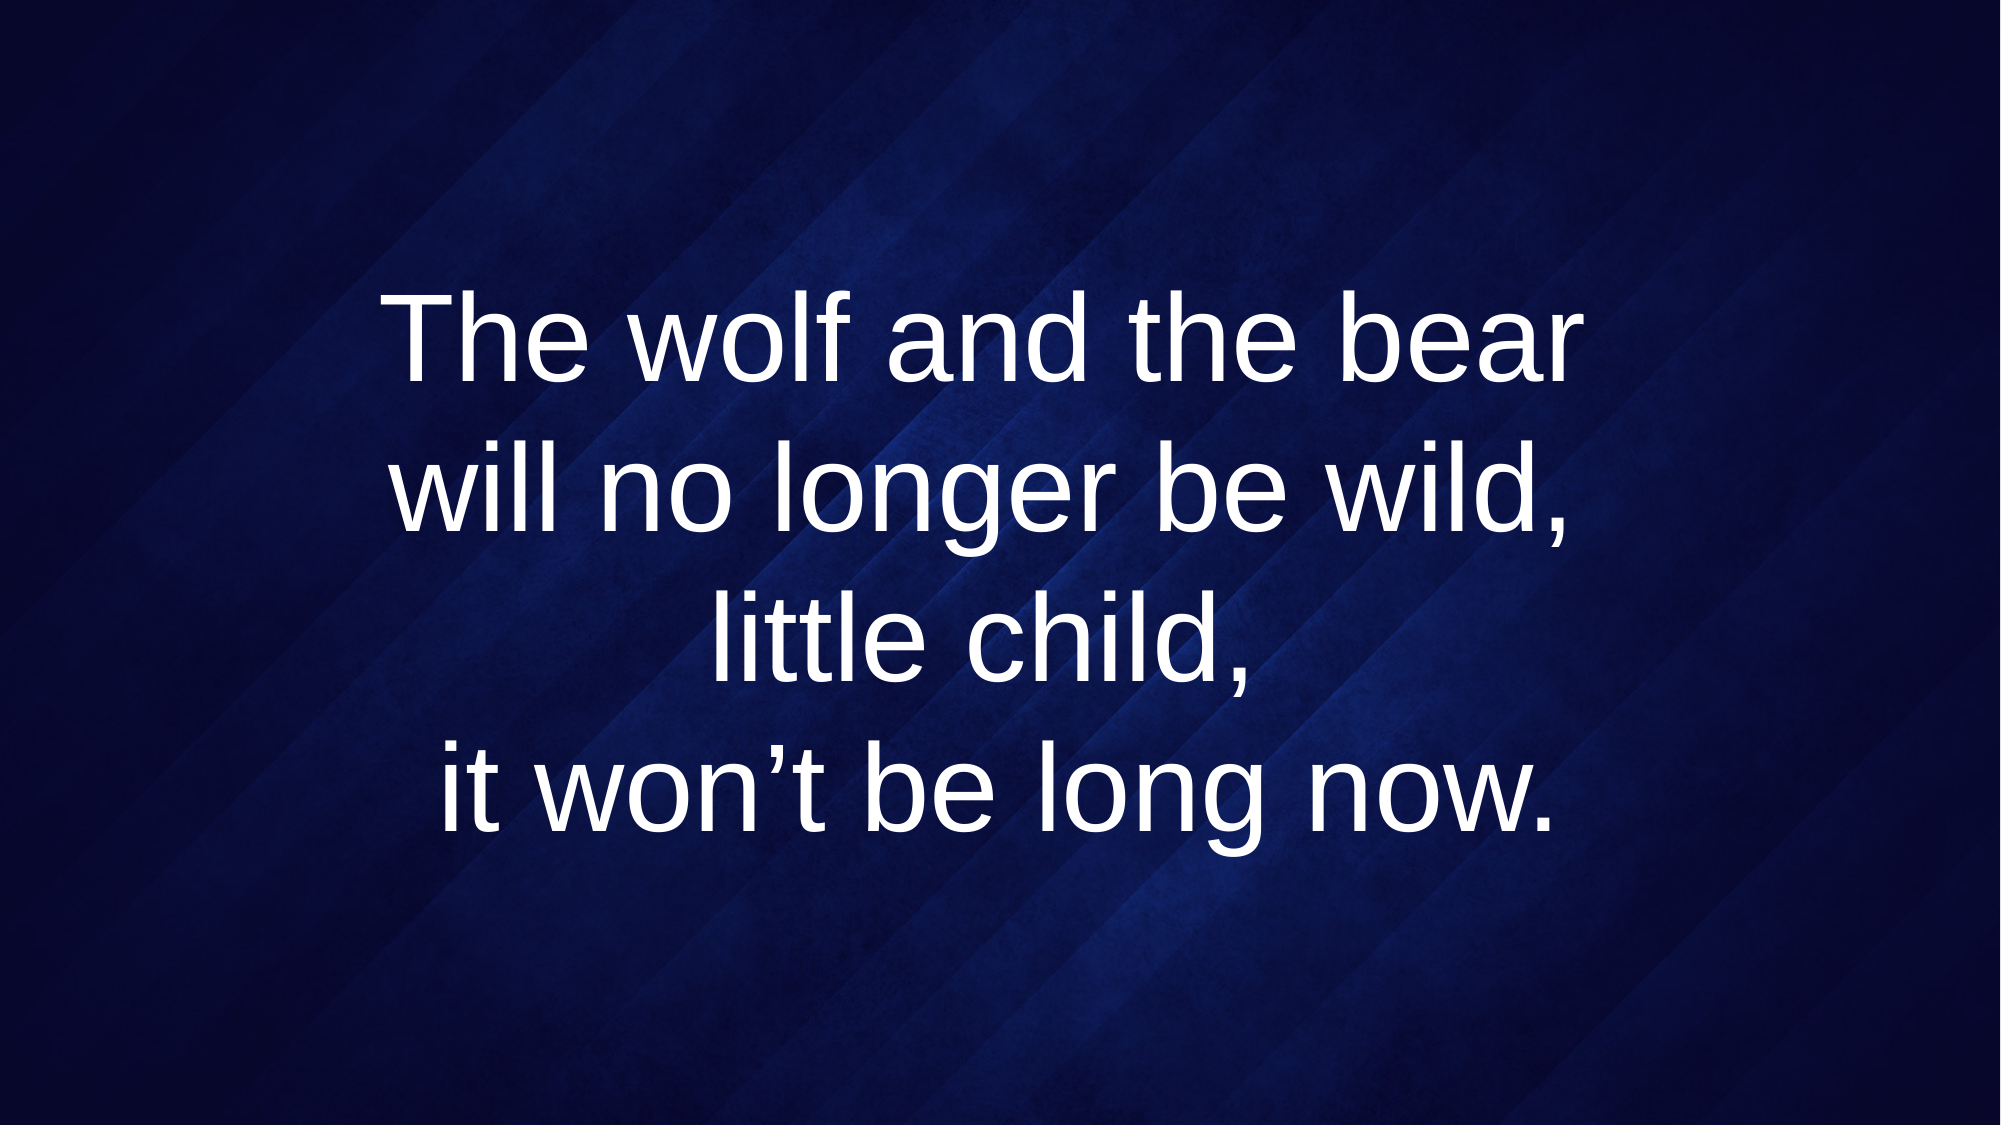

# The wolf and the bear will no longer be wild, little child, it won’t be long now.